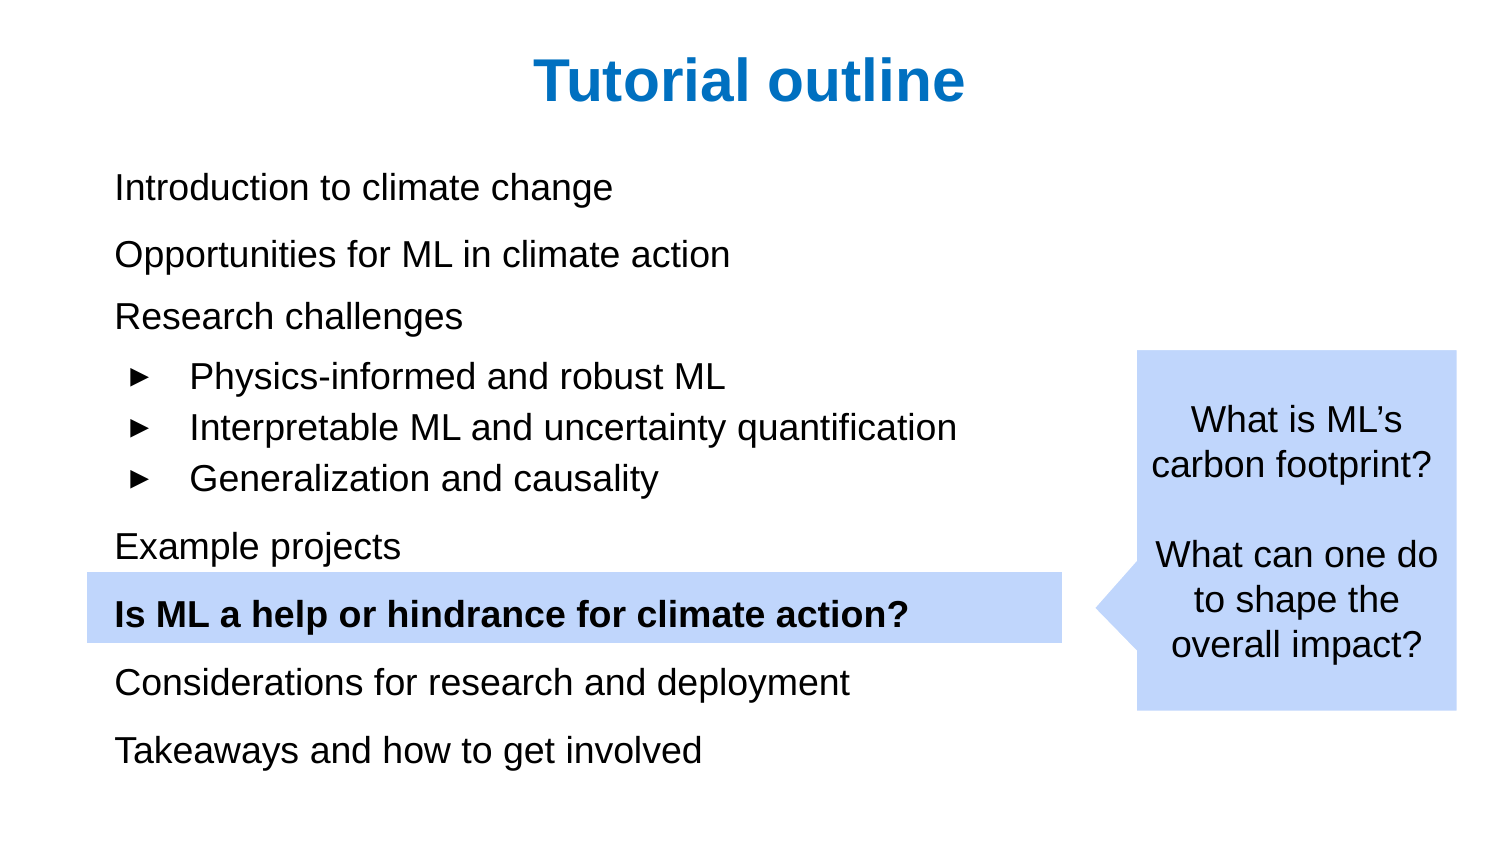

# Tutorial outline
Introduction to climate change
Opportunities for ML in climate action
Research challenges
Physics-informed and robust ML
Interpretable ML and uncertainty quantification
Generalization and causality
Example projects
Is ML a help or hindrance for climate action?
Considerations for research and deployment
Takeaways and how to get involved

What is ML’s carbon footprint?

What can one do to shape the overall impact?